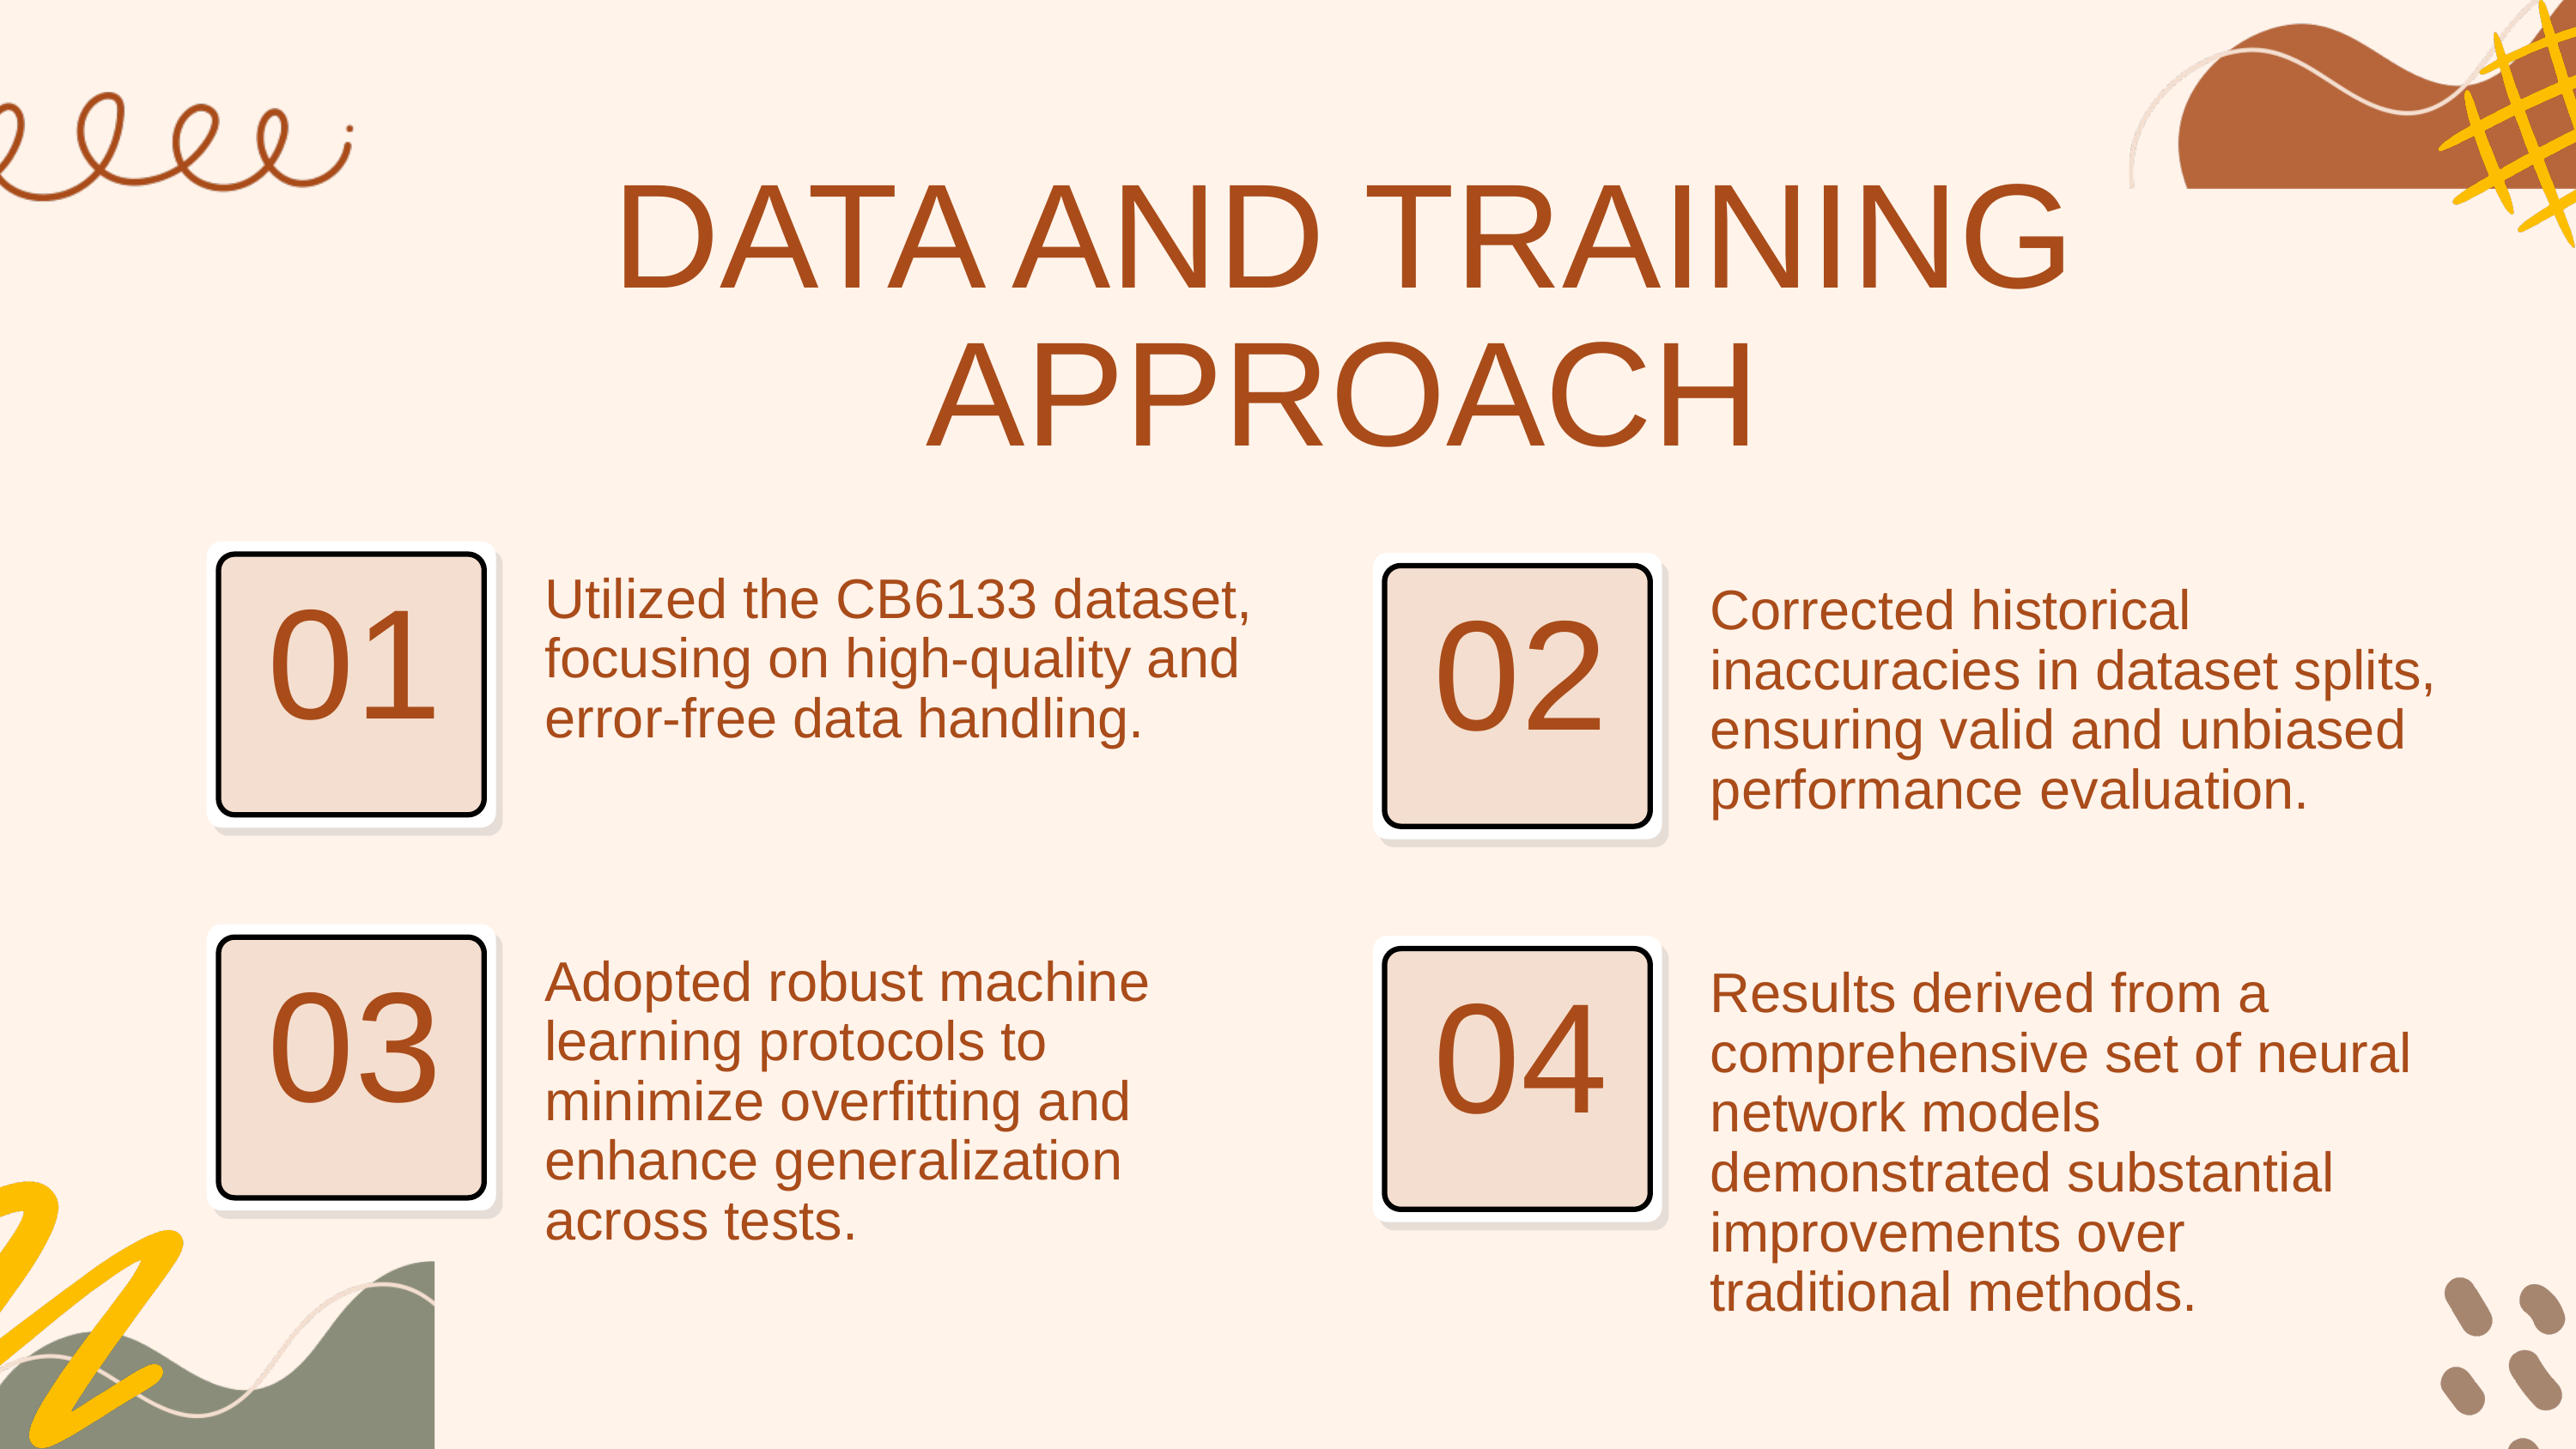

DATA AND TRAINING APPROACH

Utilized the CB6133 dataset, focusing on high-quality and error-free data handling.

Corrected historical inaccuracies in dataset splits, ensuring valid and unbiased performance evaluation.

01
02

Adopted robust machine learning protocols to minimize overfitting and enhance generalization across tests.

Results derived from a comprehensive set of neural network models demonstrated substantial improvements over traditional methods.

03
04